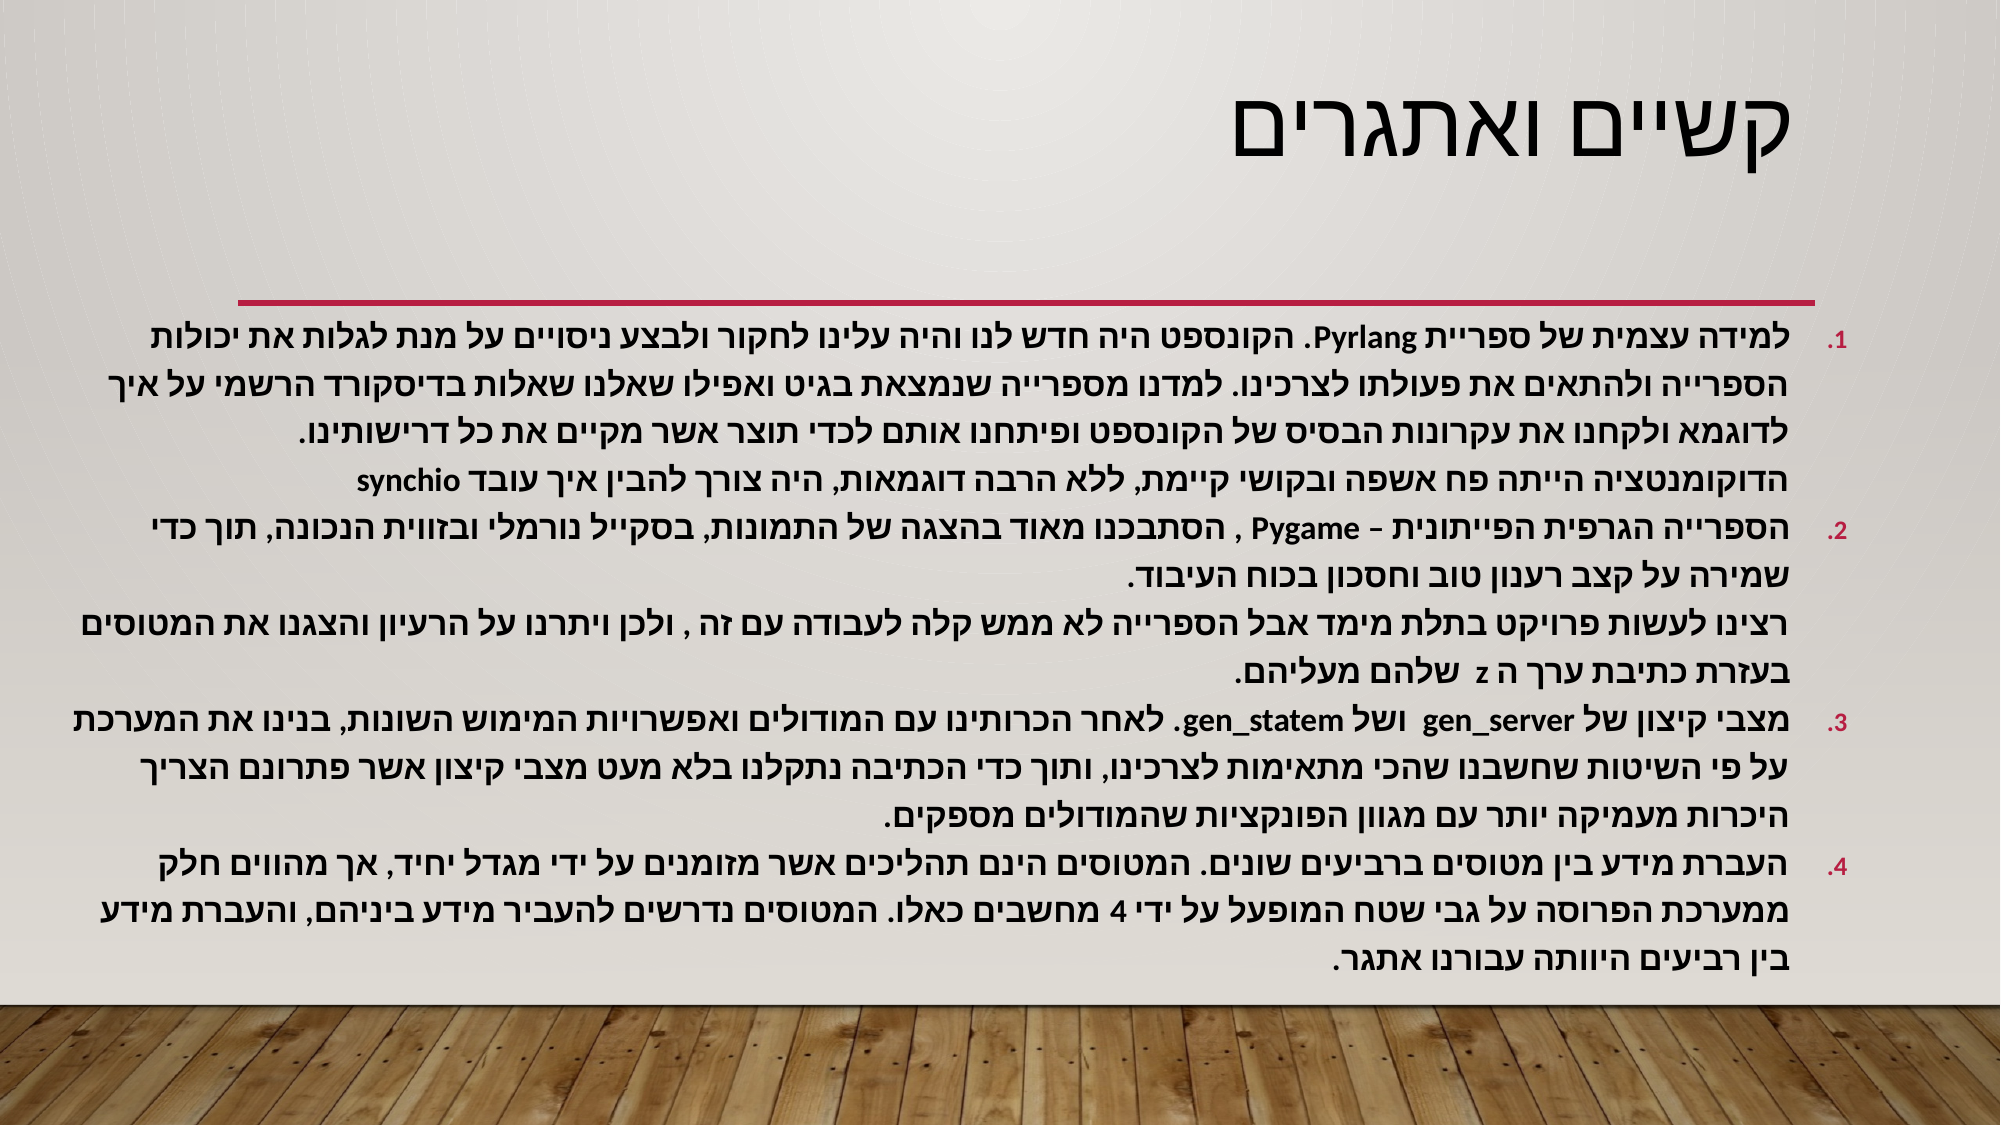

# קשיים ואתגרים
למידה עצמית של ספריית Pyrlang. הקונספט היה חדש לנו והיה עלינו לחקור ולבצע ניסויים על מנת לגלות את יכולות הספרייה ולהתאים את פעולתו לצרכינו. למדנו מספרייה שנמצאת בגיט ואפילו שאלנו שאלות בדיסקורד הרשמי על איך  לדוגמא ולקחנו את עקרונות הבסיס של הקונספט ופיתחנו אותם לכדי תוצר אשר מקיים את כל דרישותינו.
הדוקומנטציה הייתה פח אשפה ובקושי קיימת, ללא הרבה דוגמאות, היה צורך להבין איך עובד synchio
הספרייה הגרפית הפייתונית – Pygame , הסתבכנו מאוד בהצגה של התמונות, בסקייל נורמלי ובזווית הנכונה, תוך כדי שמירה על קצב רענון טוב וחסכון בכוח העיבוד.
רצינו לעשות פרויקט בתלת מימד אבל הספרייה לא ממש קלה לעבודה עם זה , ולכן ויתרנו על הרעיון והצגנו את המטוסים בעזרת כתיבת ערך ה z  שלהם מעליהם.
מצבי קיצון של gen_server  ושל gen_statem. לאחר הכרותינו עם המודולים ואפשרויות המימוש השונות, בנינו את המערכת על פי השיטות שחשבנו שהכי מתאימות לצרכינו, ותוך כדי הכתיבה נתקלנו בלא מעט מצבי קיצון אשר פתרונם הצריך היכרות מעמיקה יותר עם מגוון הפונקציות שהמודולים מספקים.
העברת מידע בין מטוסים ברביעים שונים. המטוסים הינם תהליכים אשר מזומנים על ידי מגדל יחיד, אך מהווים חלק ממערכת הפרוסה על גבי שטח המופעל על ידי 4 מחשבים כאלו. המטוסים נדרשים להעביר מידע ביניהם, והעברת מידע בין רביעים היוותה עבורנו אתגר.